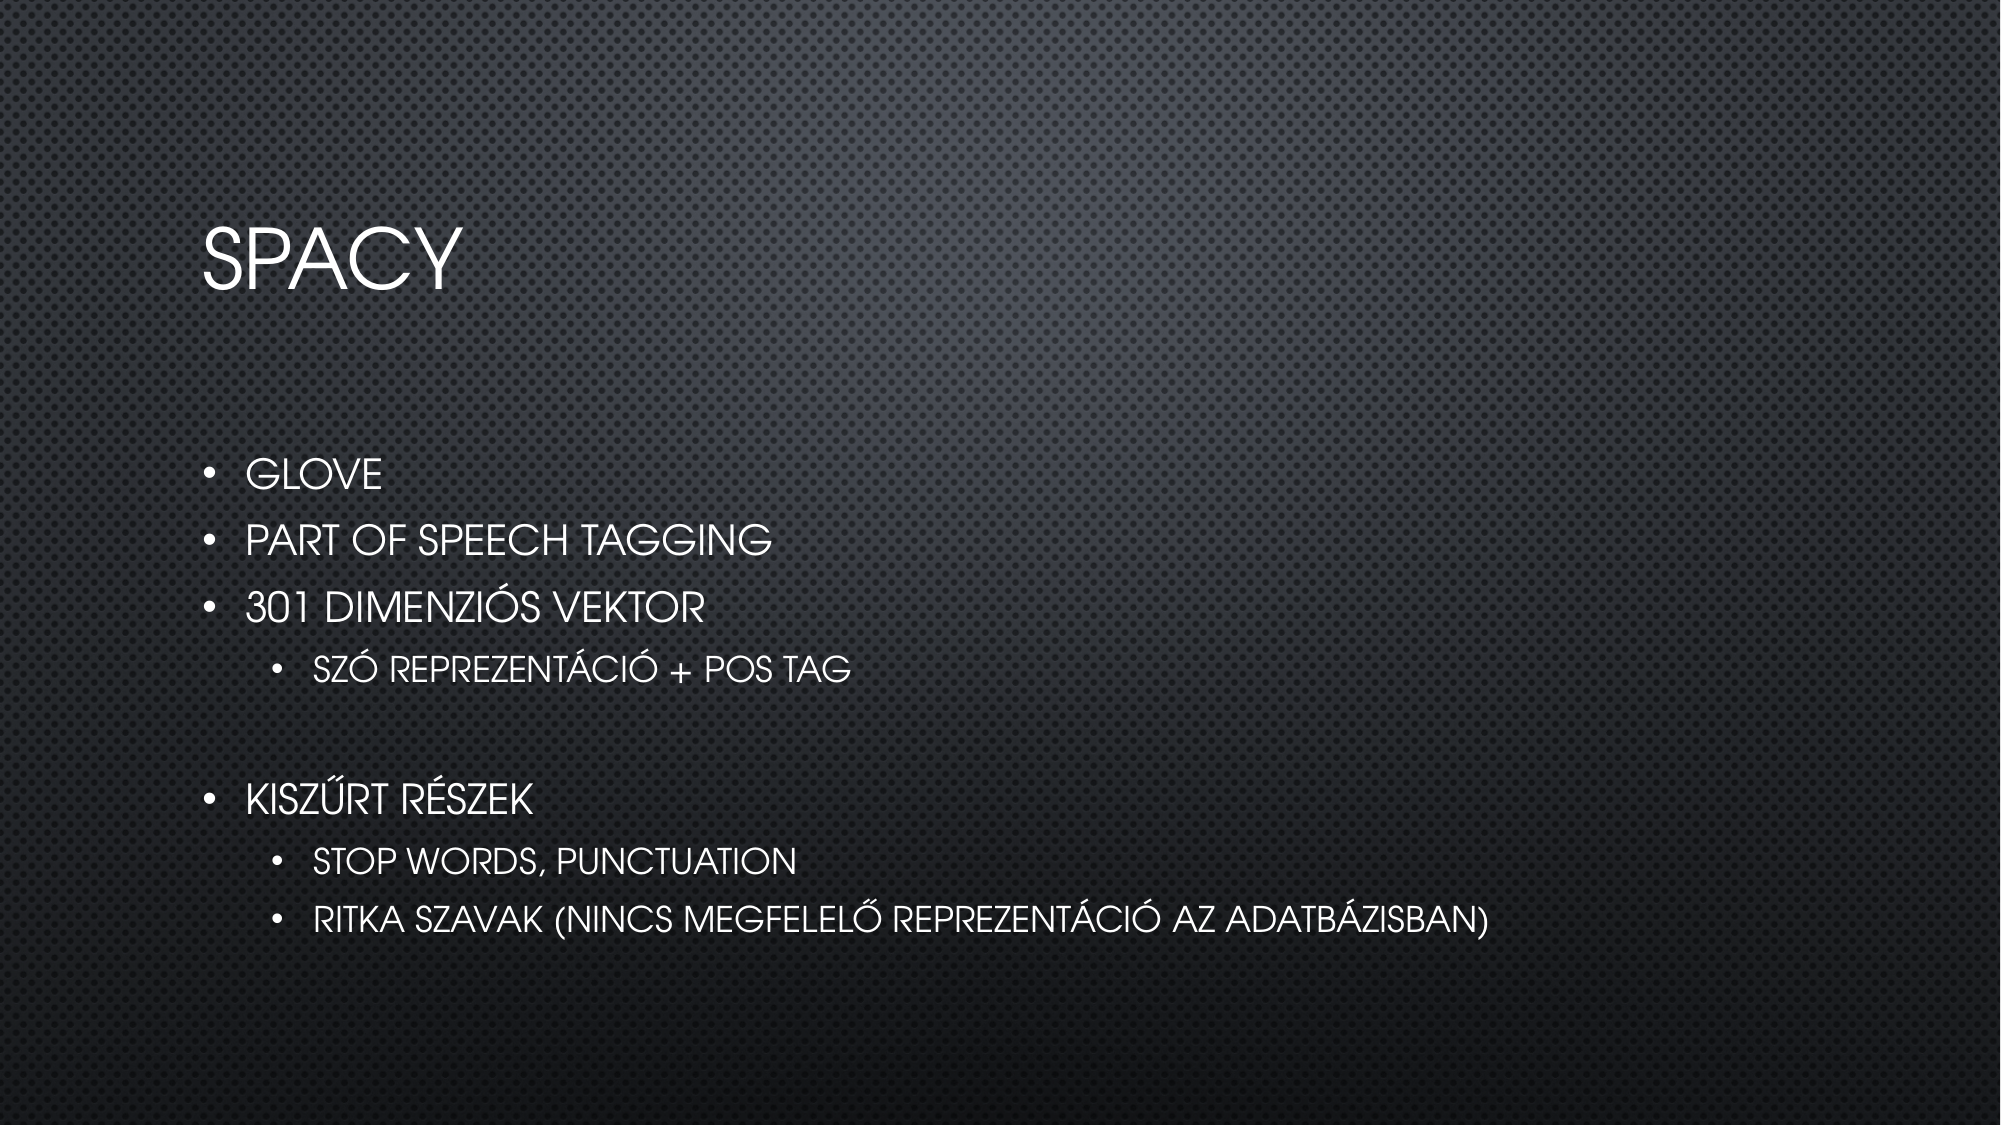

# Spacy
GloVe
Part of Speech Tagging
301 dimenziós vektor
szó reprezentáció + pos tag

Kiszűrt részek
Stop words, punctuation
Ritka szavak (nincs megfelelő reprezentáció az adatbázisban)